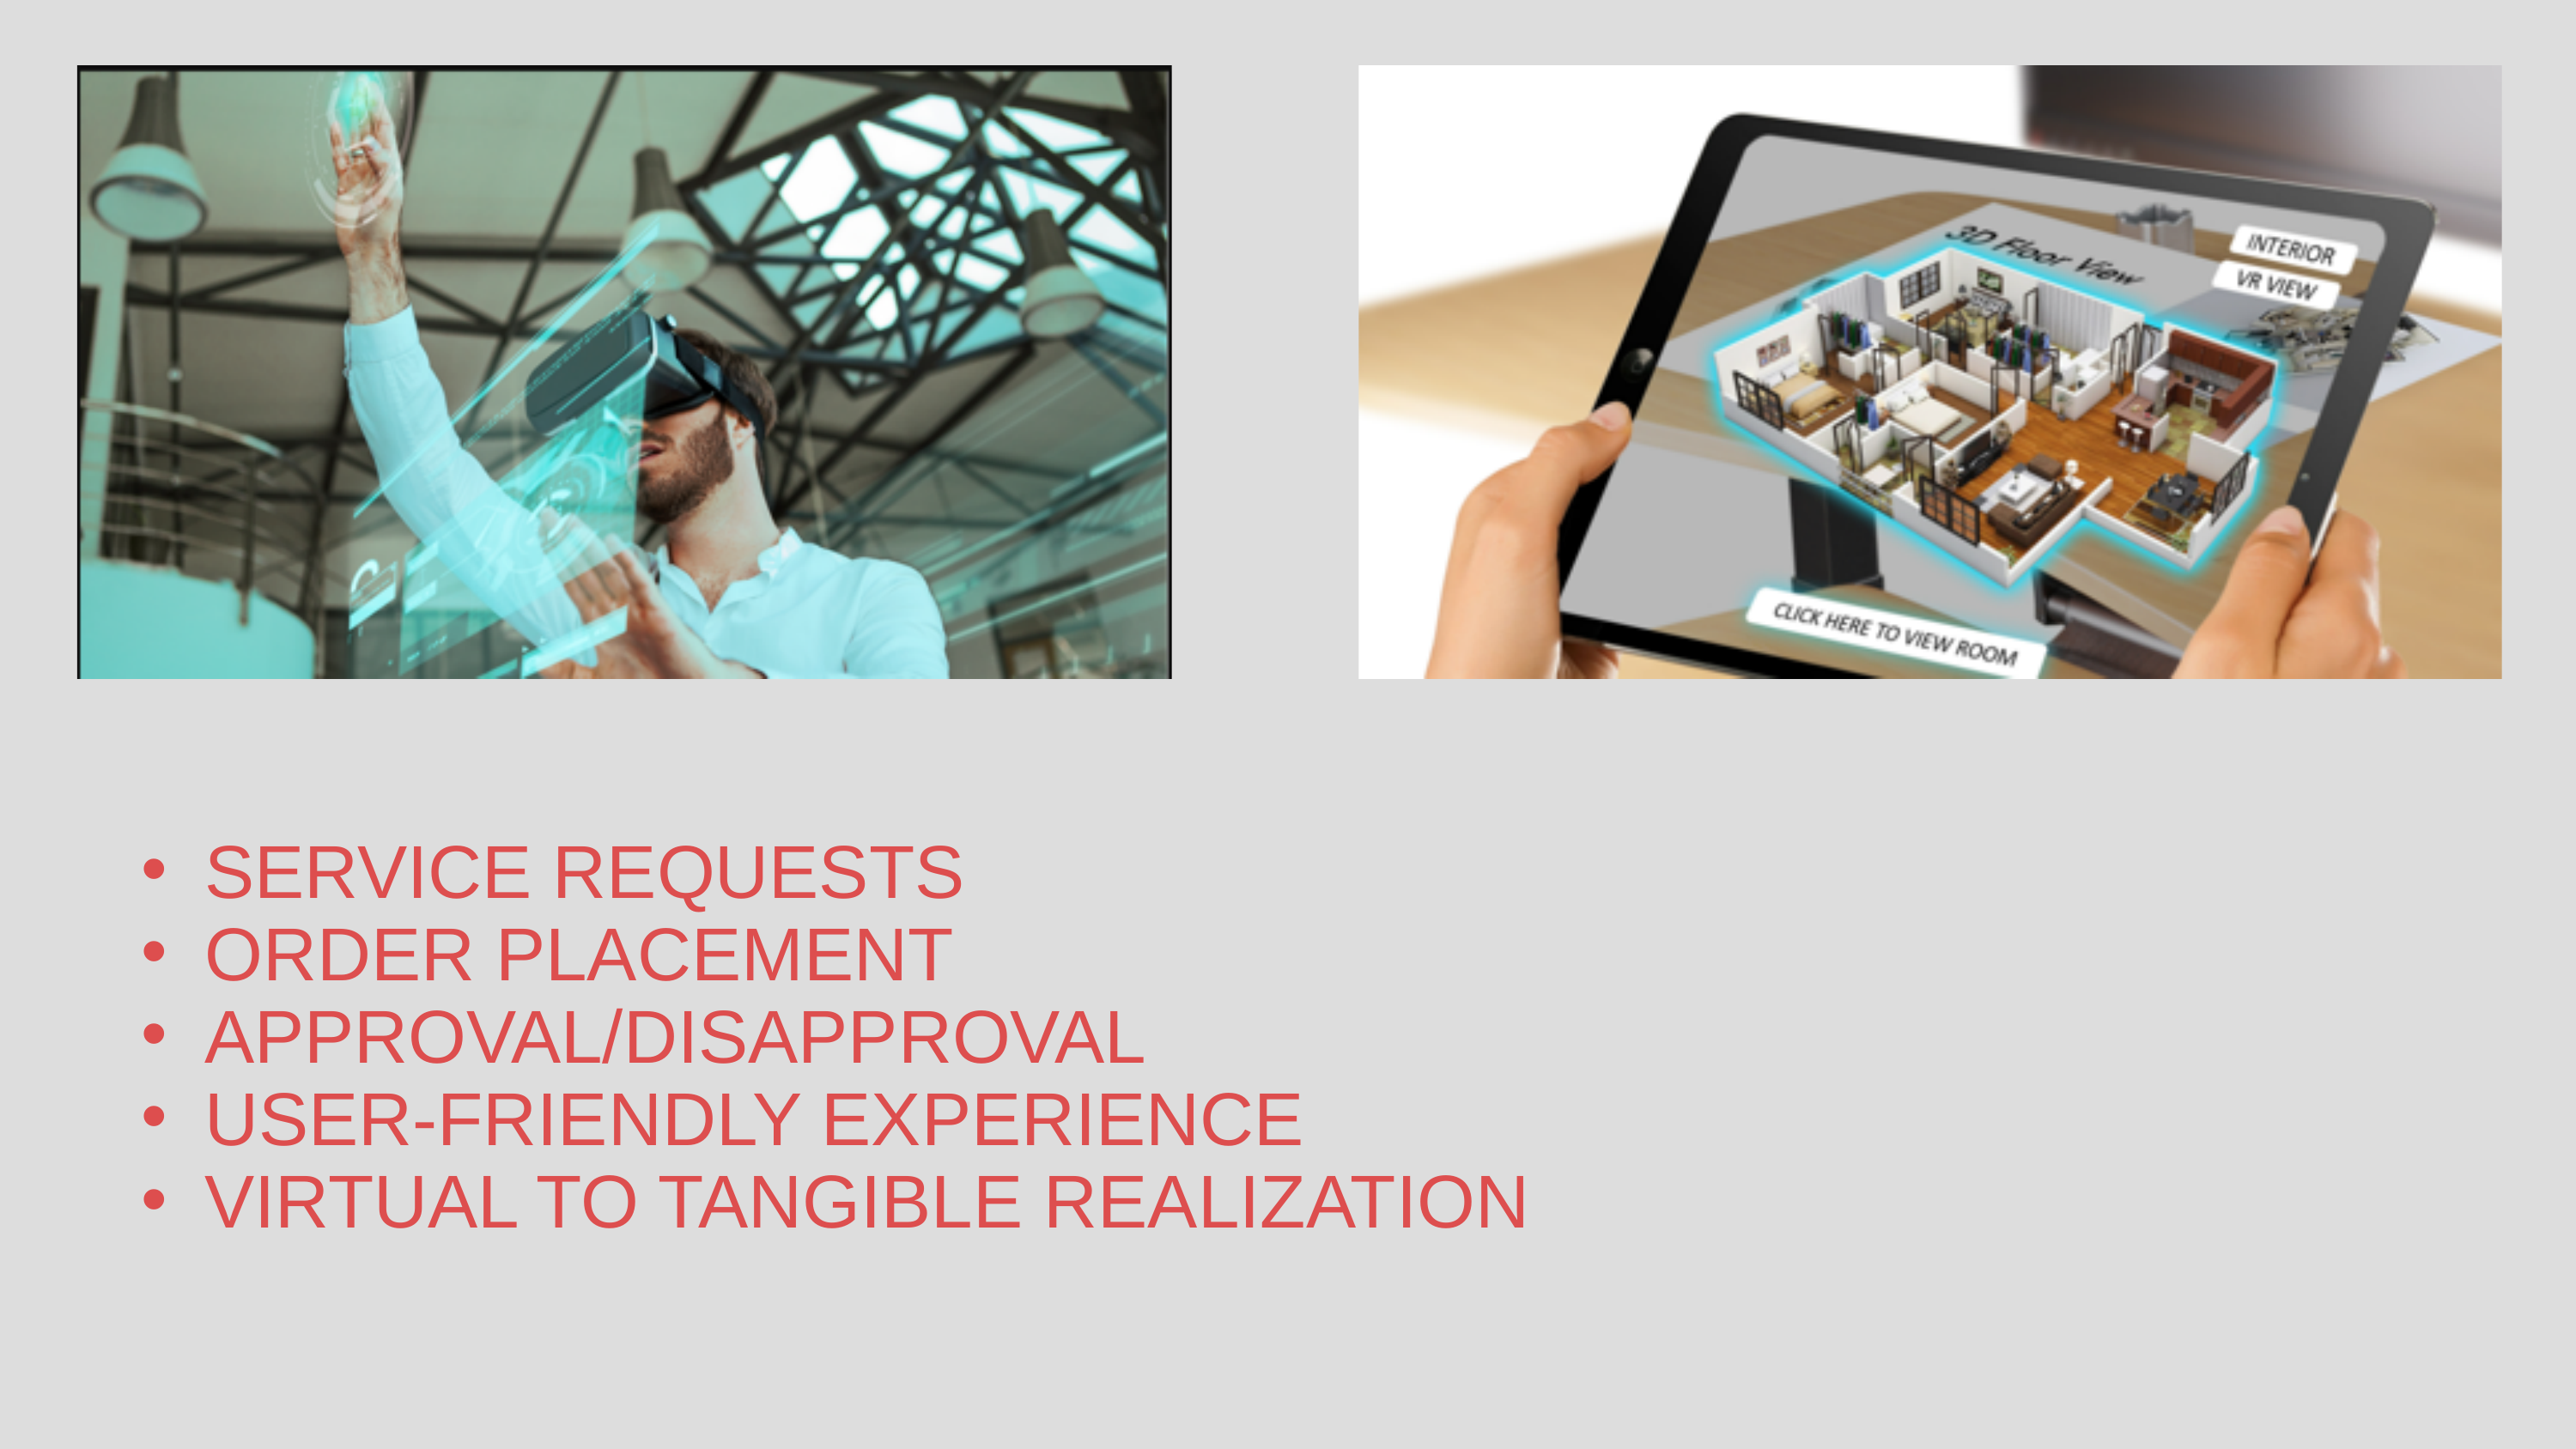

SERVICE REQUESTS
ORDER PLACEMENT
APPROVAL/DISAPPROVAL
USER-FRIENDLY EXPERIENCE
VIRTUAL TO TANGIBLE REALIZATION